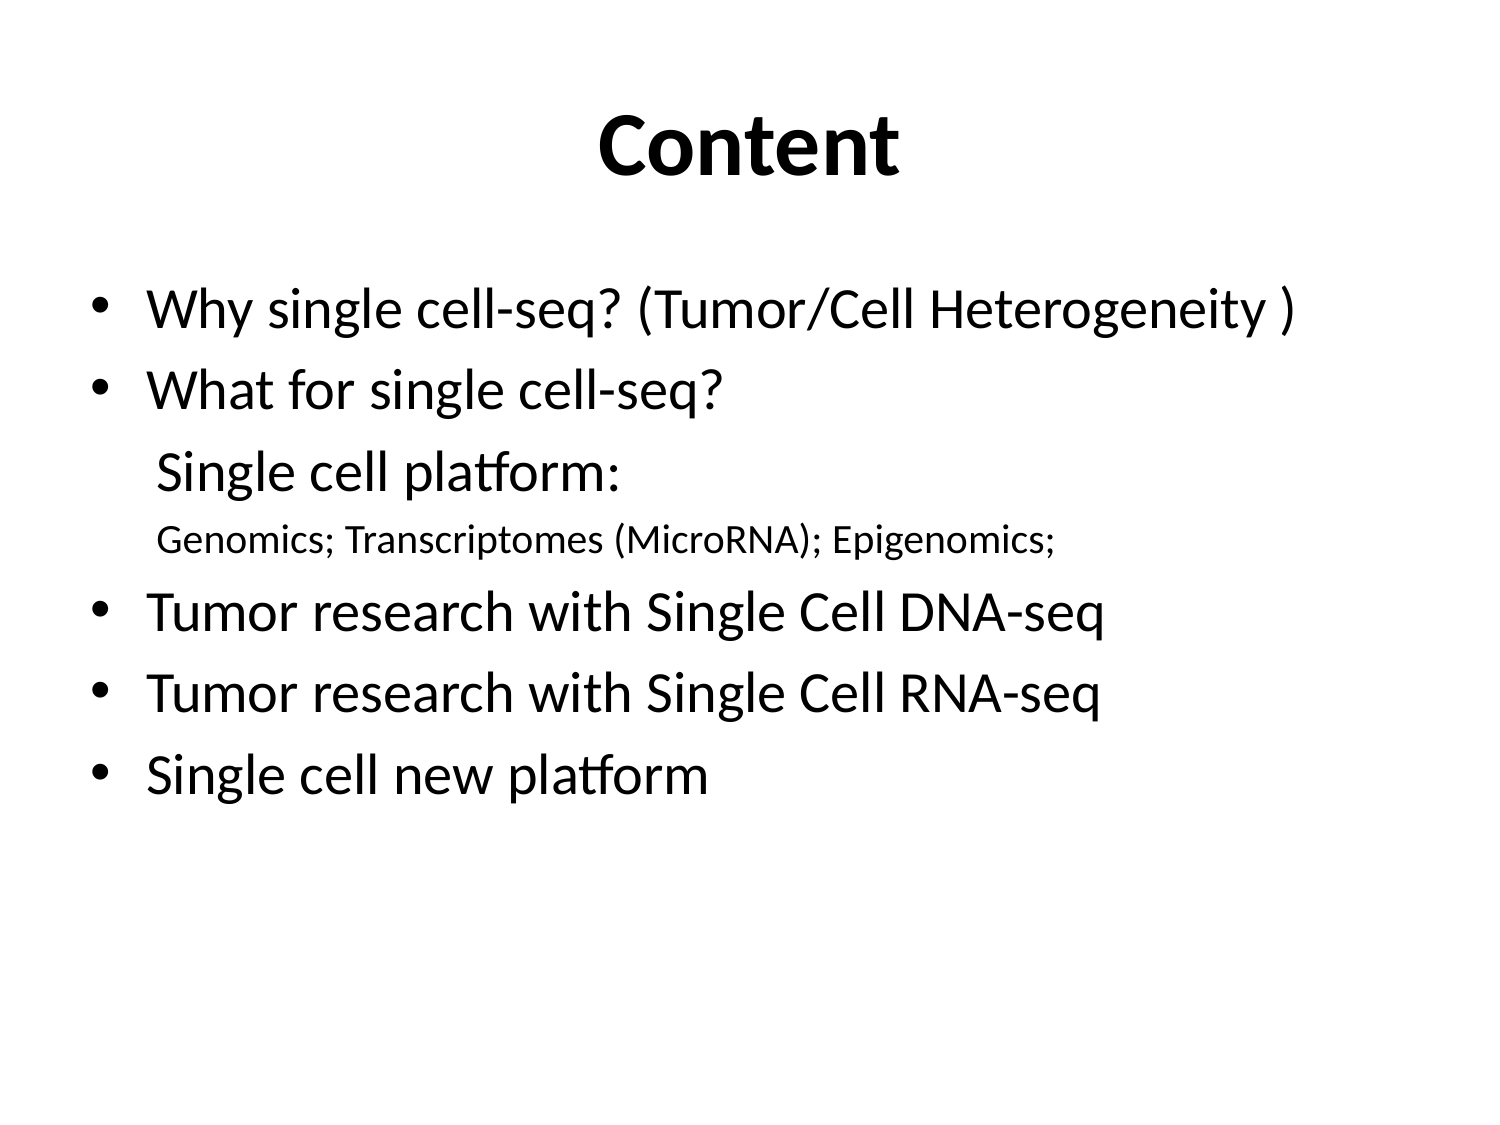

# Content
Why single cell-seq? (Tumor/Cell Heterogeneity )
What for single cell-seq?
     Single cell platform:
       Genomics; Transcriptomes (MicroRNA); Epigenomics;
Tumor research with Single Cell DNA-seq
Tumor research with Single Cell RNA-seq
Single cell new platform